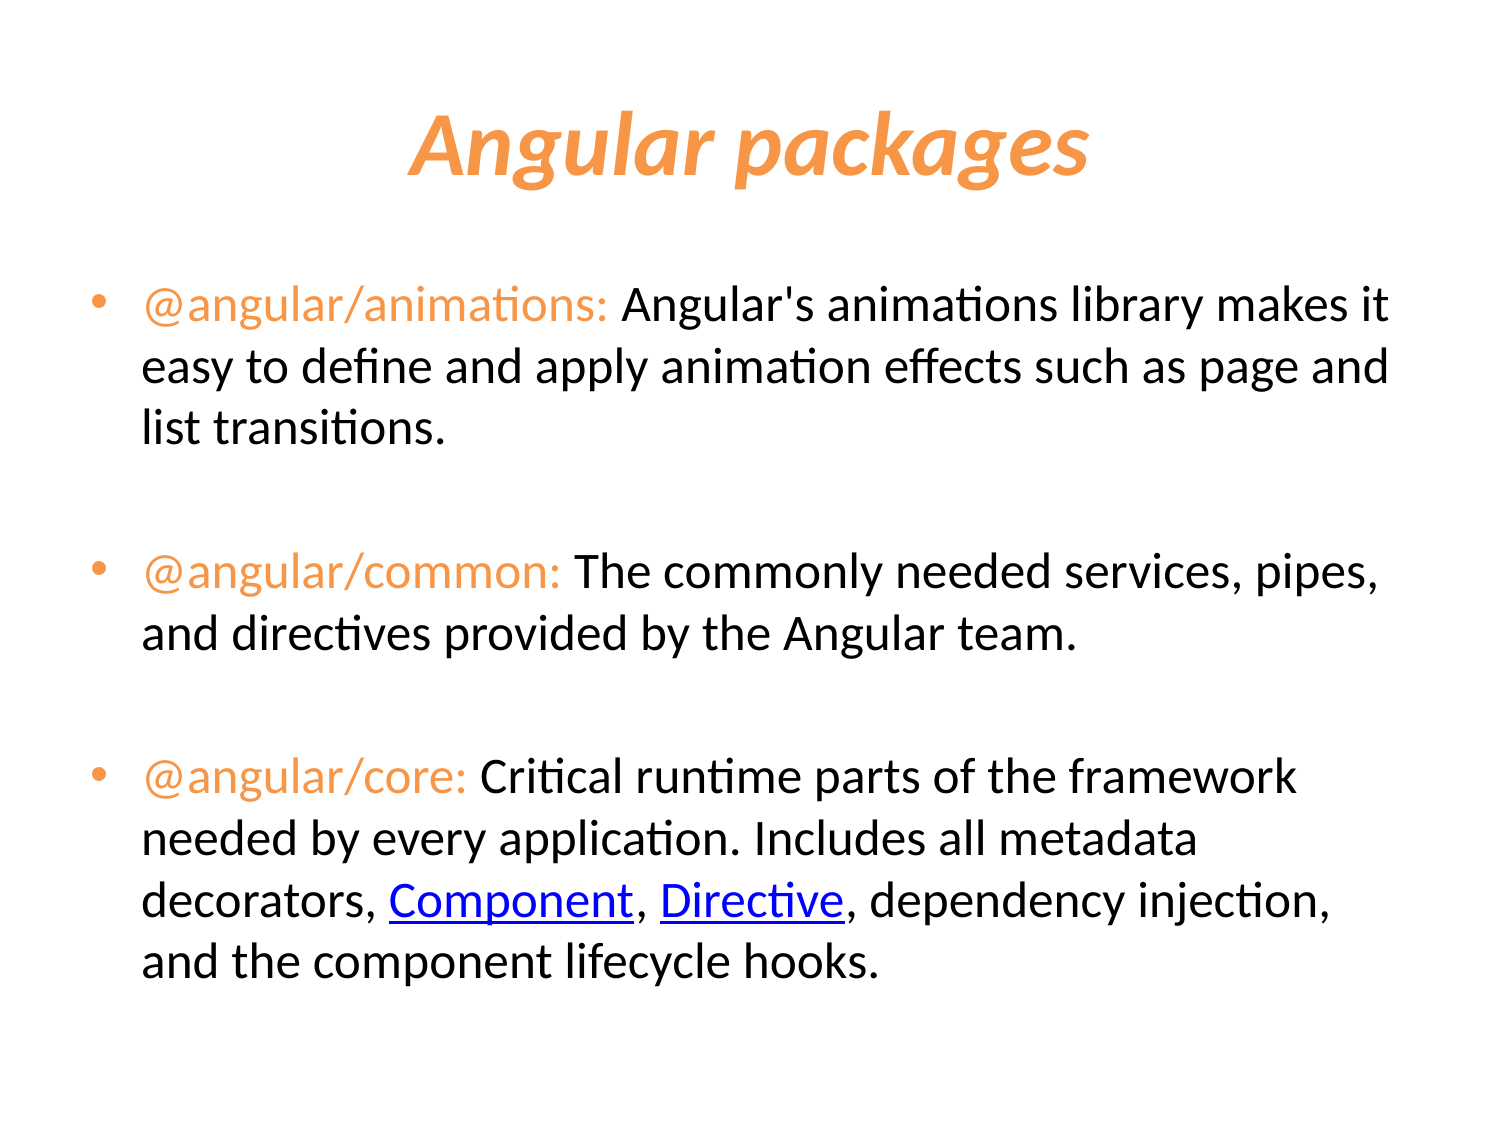

# Angular packages
@angular/animations: Angular's animations library makes it easy to define and apply animation effects such as page and list transitions.

@angular/common: The commonly needed services, pipes, and directives provided by the Angular team.

@angular/core: Critical runtime parts of the framework needed by every application. Includes all metadata decorators, Component, Directive, dependency injection, and the component lifecycle hooks.